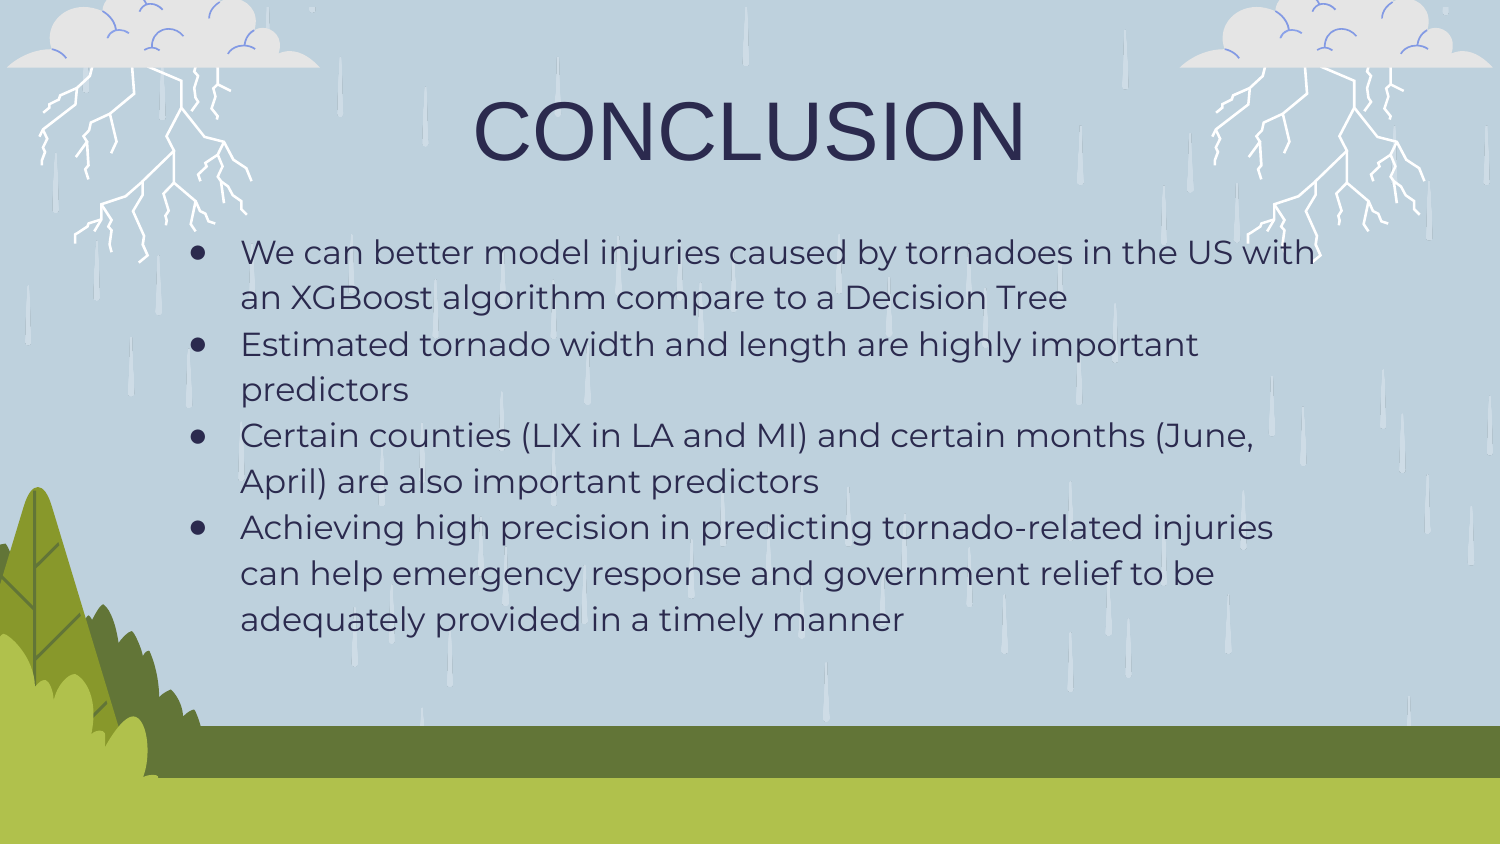

# CONCLUSION
We can better model injuries caused by tornadoes in the US with an XGBoost algorithm compare to a Decision Tree
Estimated tornado width and length are highly important predictors
Certain counties (LIX in LA and MI) and certain months (June, April) are also important predictors
Achieving high precision in predicting tornado-related injuries can help emergency response and government relief to be adequately provided in a timely manner